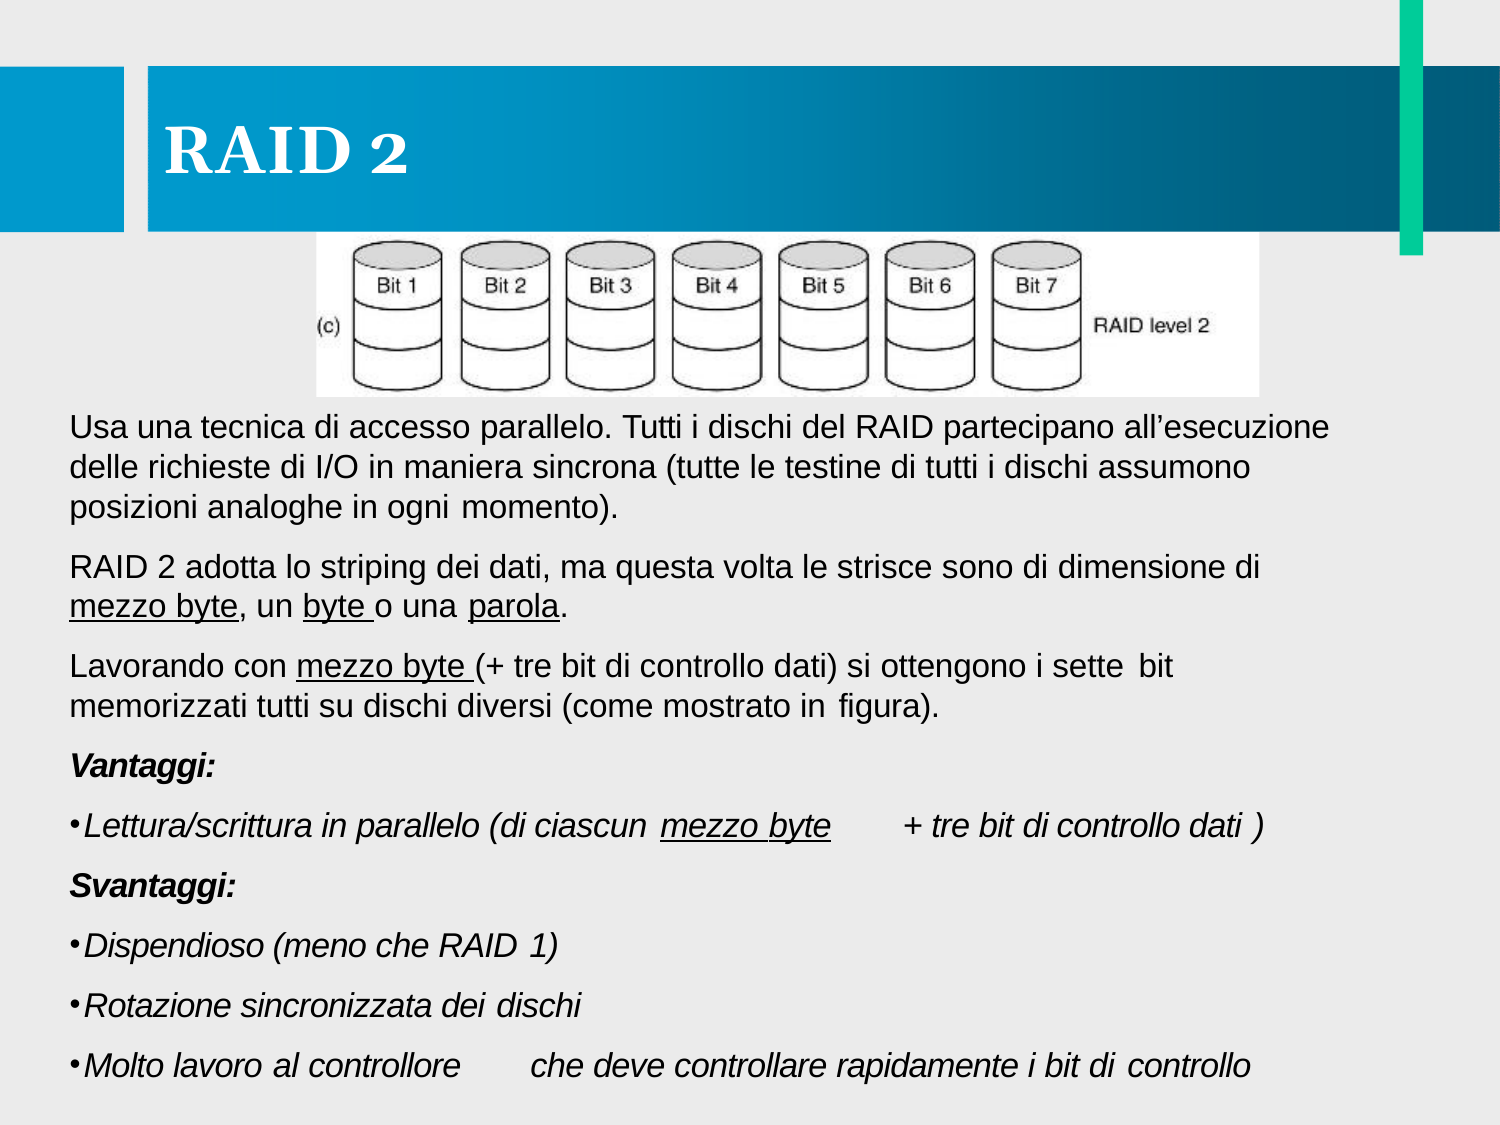

# RAID 2

Usa una tecnica di accesso parallelo. Tutti i dischi del RAID partecipano all’esecuzione  delle richieste di I/O in maniera sincrona (tutte le testine di tutti i dischi assumono  posizioni analoghe in ogni momento).
RAID 2 adotta lo striping dei dati, ma questa volta le strisce sono di dimensione di  mezzo byte, un byte o una parola.
Lavorando con mezzo byte (+ tre bit di controllo dati) si ottengono i sette bit
memorizzati tutti su dischi diversi (come mostrato in figura).
Vantaggi:
Lettura/scrittura in parallelo (di ciascun mezzo byte	+ tre bit di controllo dati )
Svantaggi:
Dispendioso (meno che RAID 1)
Rotazione sincronizzata dei dischi
Molto lavoro al controllore	che deve controllare rapidamente i bit di controllo